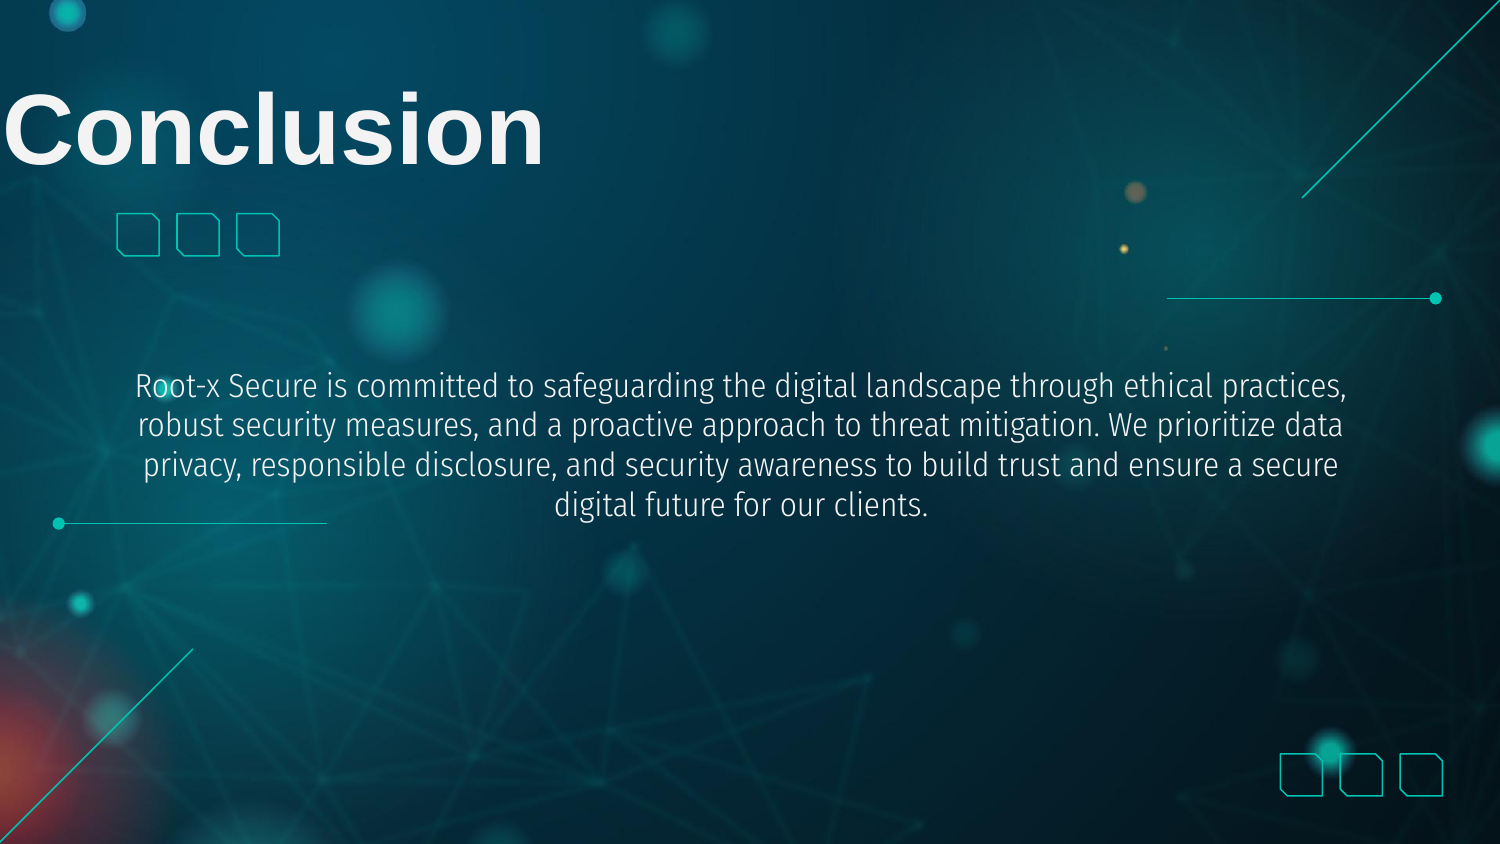

Conclusion

Root-x Secure is committed to safeguarding the digital landscape through ethical practices, robust security measures, and a proactive approach to threat mitigation. We prioritize data privacy, responsible disclosure, and security awareness to build trust and ensure a secure digital future for our clients.